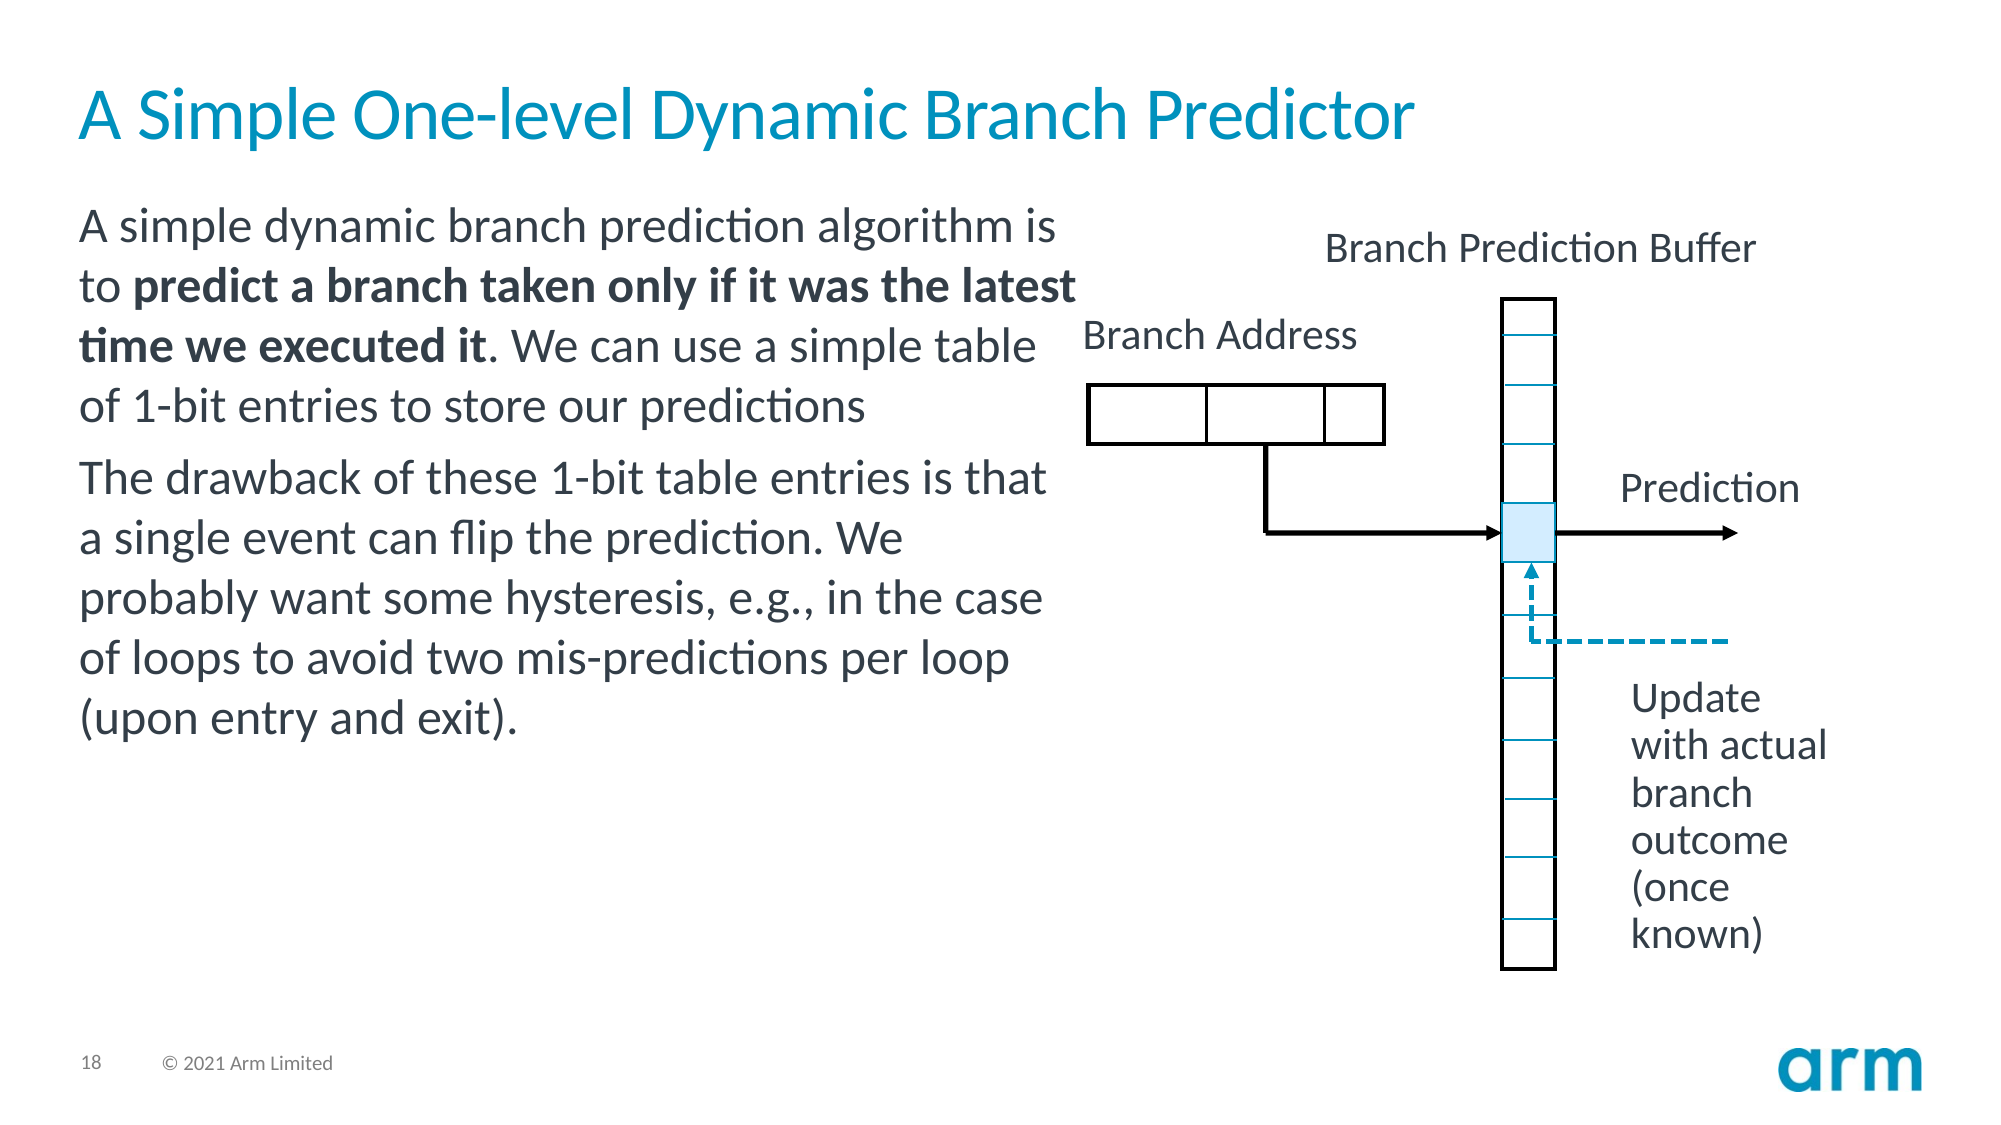

# A Simple One-level Dynamic Branch Predictor
A simple dynamic branch prediction algorithm is to predict a branch taken only if it was the latest time we executed it. We can use a simple table of 1-bit entries to store our predictions
The drawback of these 1-bit table entries is that a single event can flip the prediction. We probably want some hysteresis, e.g., in the case of loops to avoid two mis-predictions per loop (upon entry and exit).
Branch Prediction Buffer

Branch Address

Prediction

Update with actual branch outcome (once known)